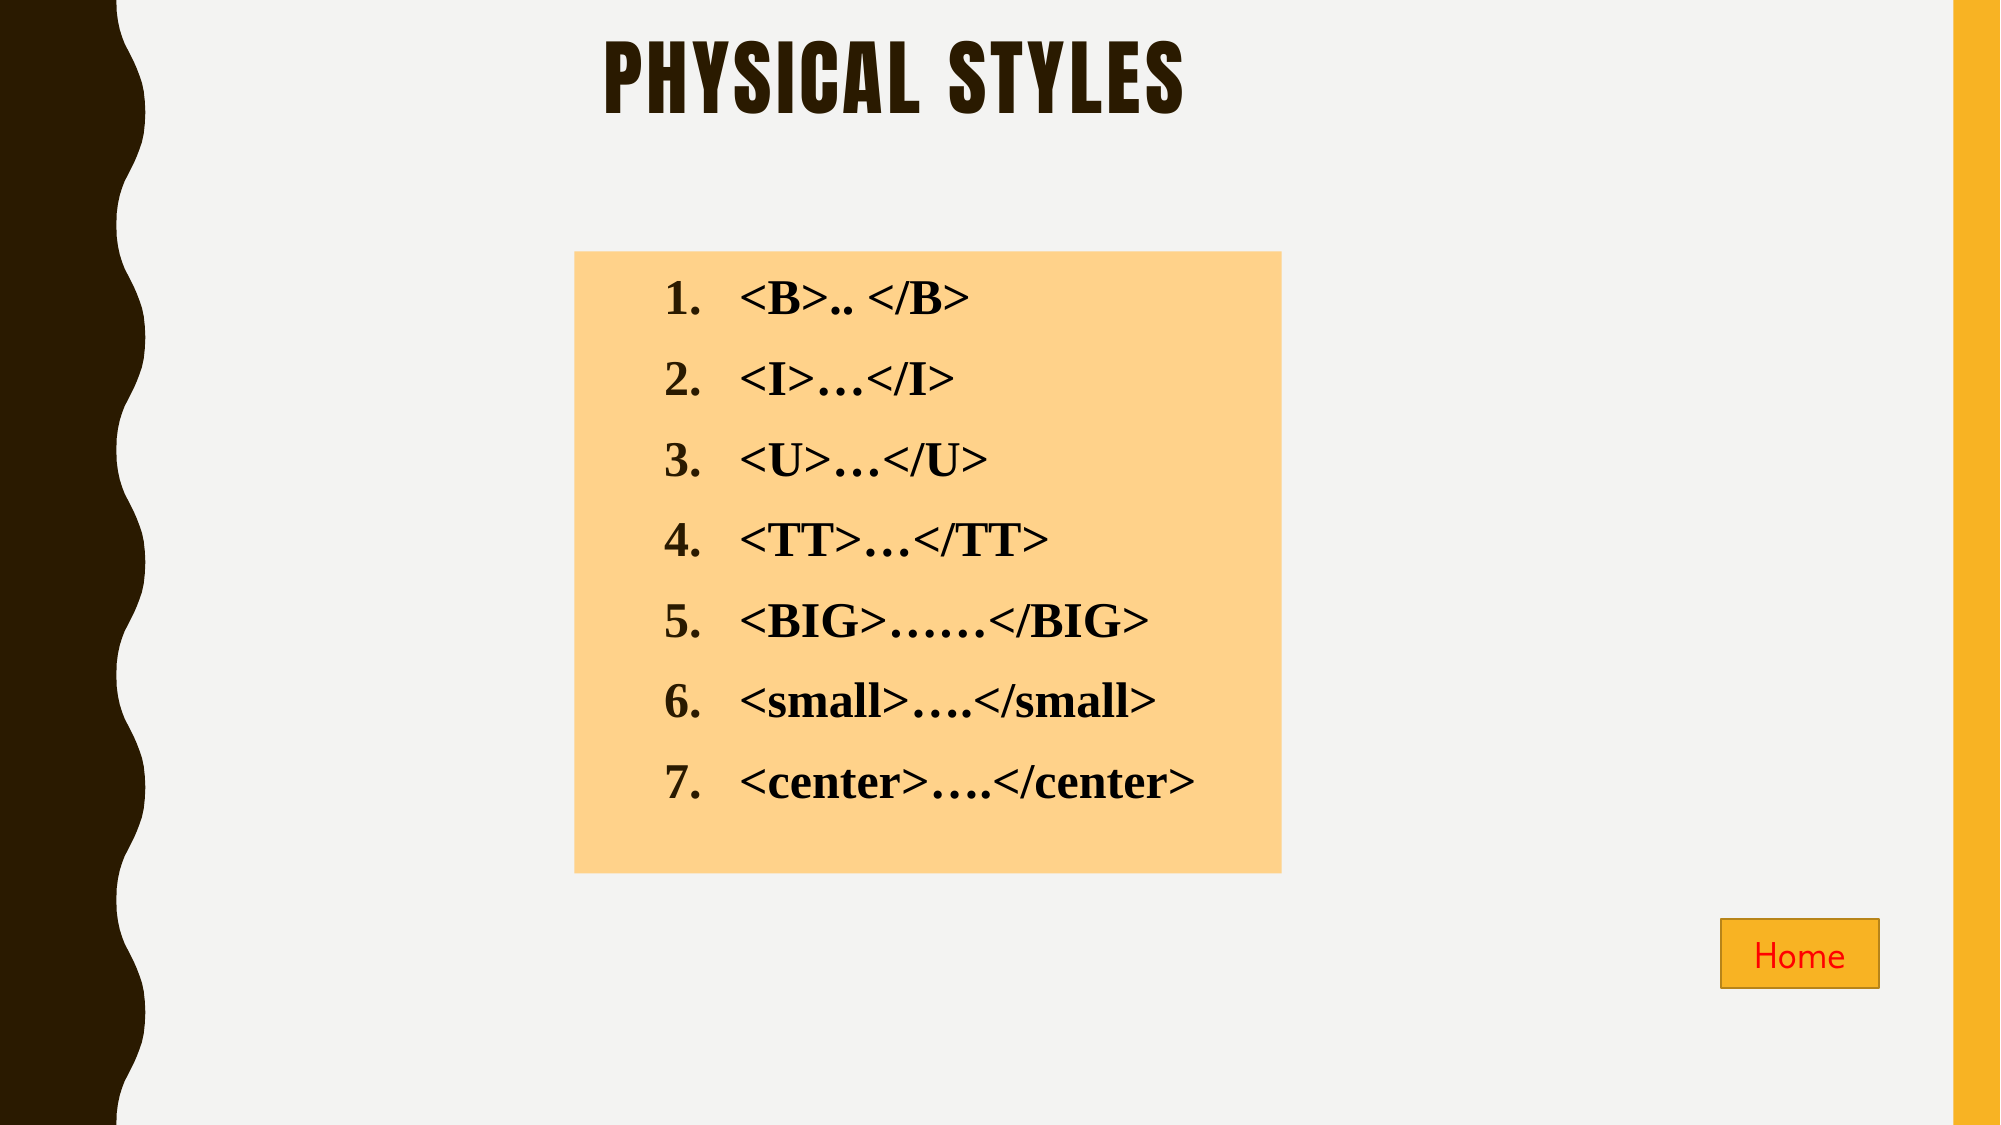

# Physical styles
<B>.. </B>
<I>…</I>
<U>…</U>
<TT>…</TT>
<BIG>……</BIG>
<small>….</small>
<center>….</center>

Home